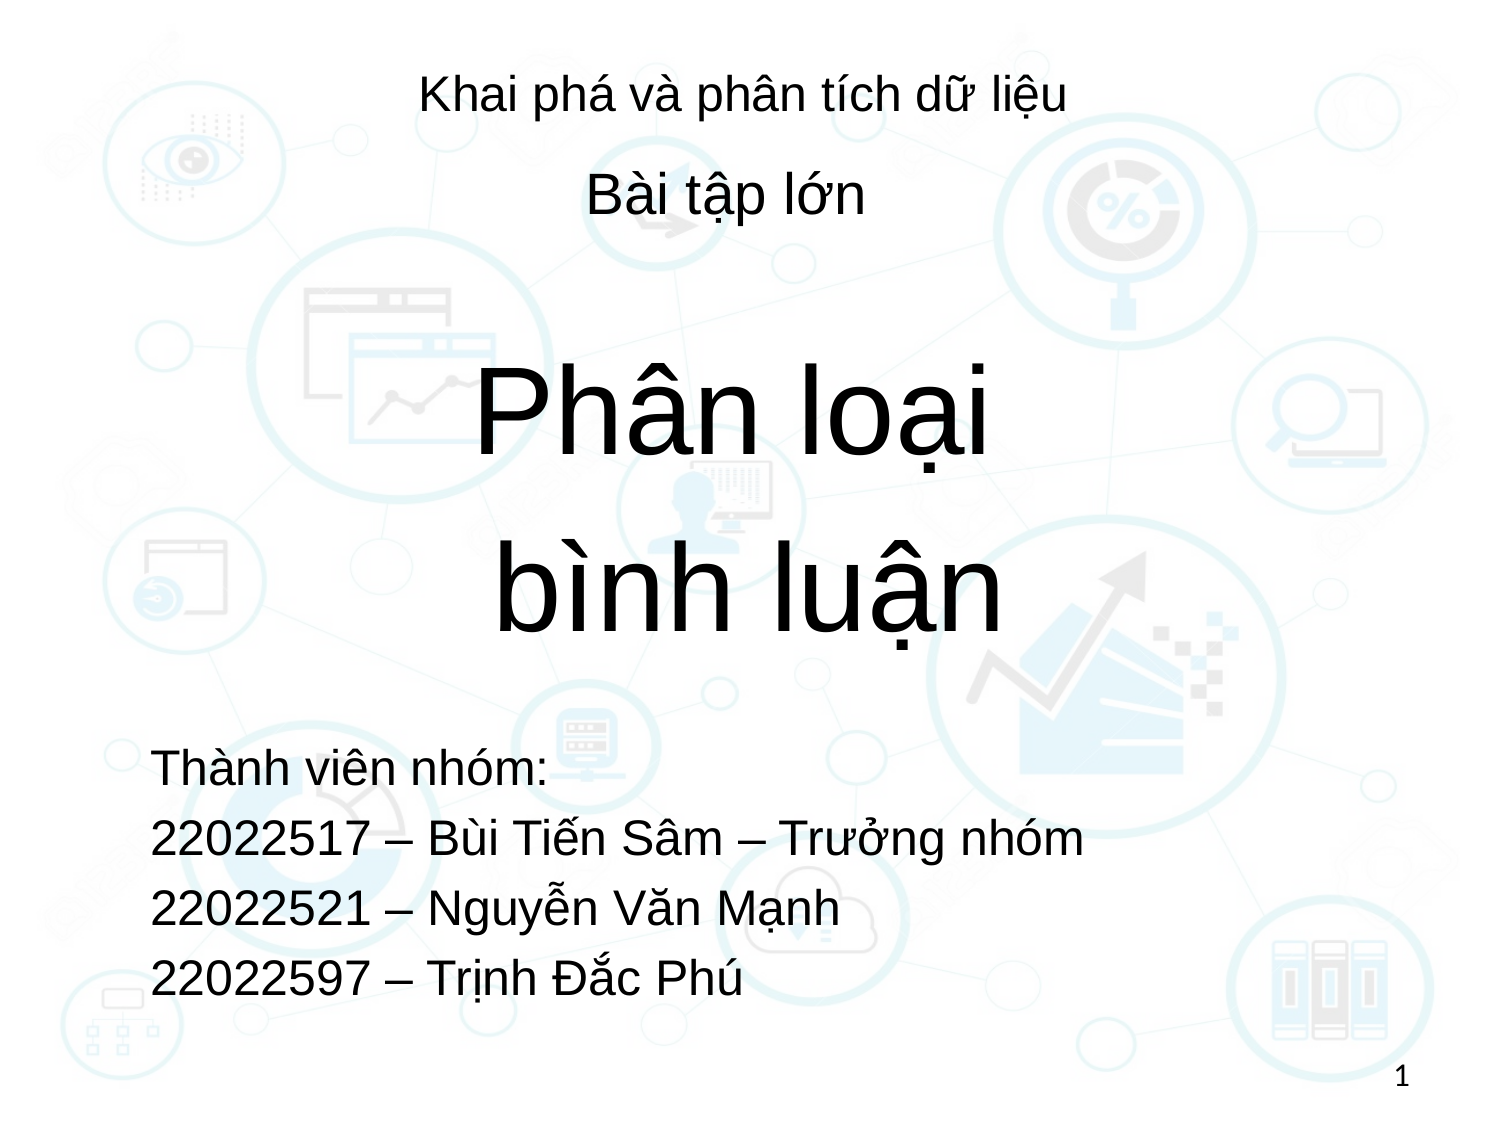

Khai phá và phân tích dữ liệu
Bài tập lớn
# Phân loại bình luận
Thành viên nhóm:
22022517 – Bùi Tiến Sâm – Trưởng nhóm
22022521 – Nguyễn Văn Mạnh
22022597 – Trịnh Đắc Phú

1